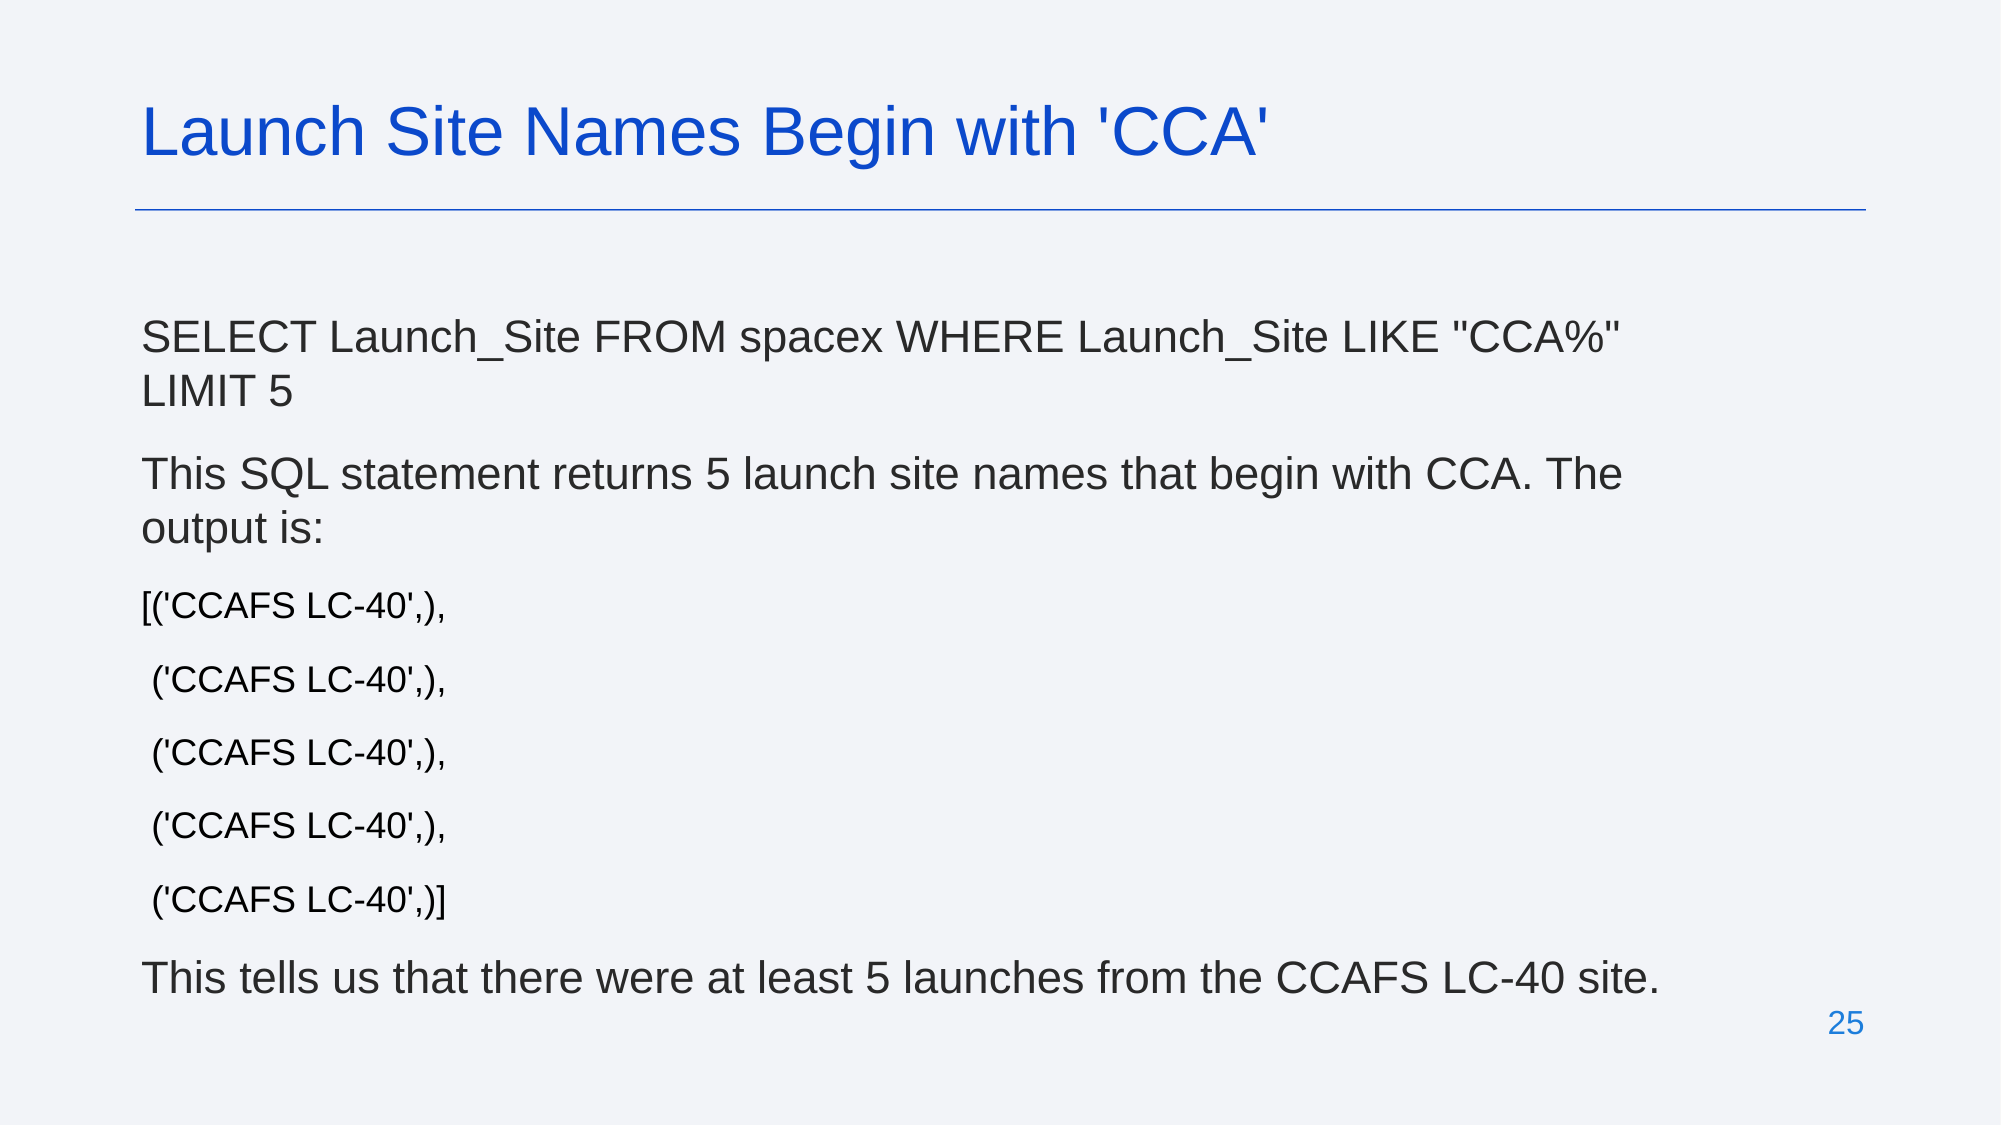

Launch Site Names Begin with 'CCA'
SELECT Launch_Site FROM spacex WHERE Launch_Site LIKE "CCA%" LIMIT 5
This SQL statement returns 5 launch site names that begin with CCA. The output is:
[('CCAFS LC-40',),
 ('CCAFS LC-40',),
 ('CCAFS LC-40',),
 ('CCAFS LC-40',),
 ('CCAFS LC-40',)]
This tells us that there were at least 5 launches from the CCAFS LC-40 site.
25